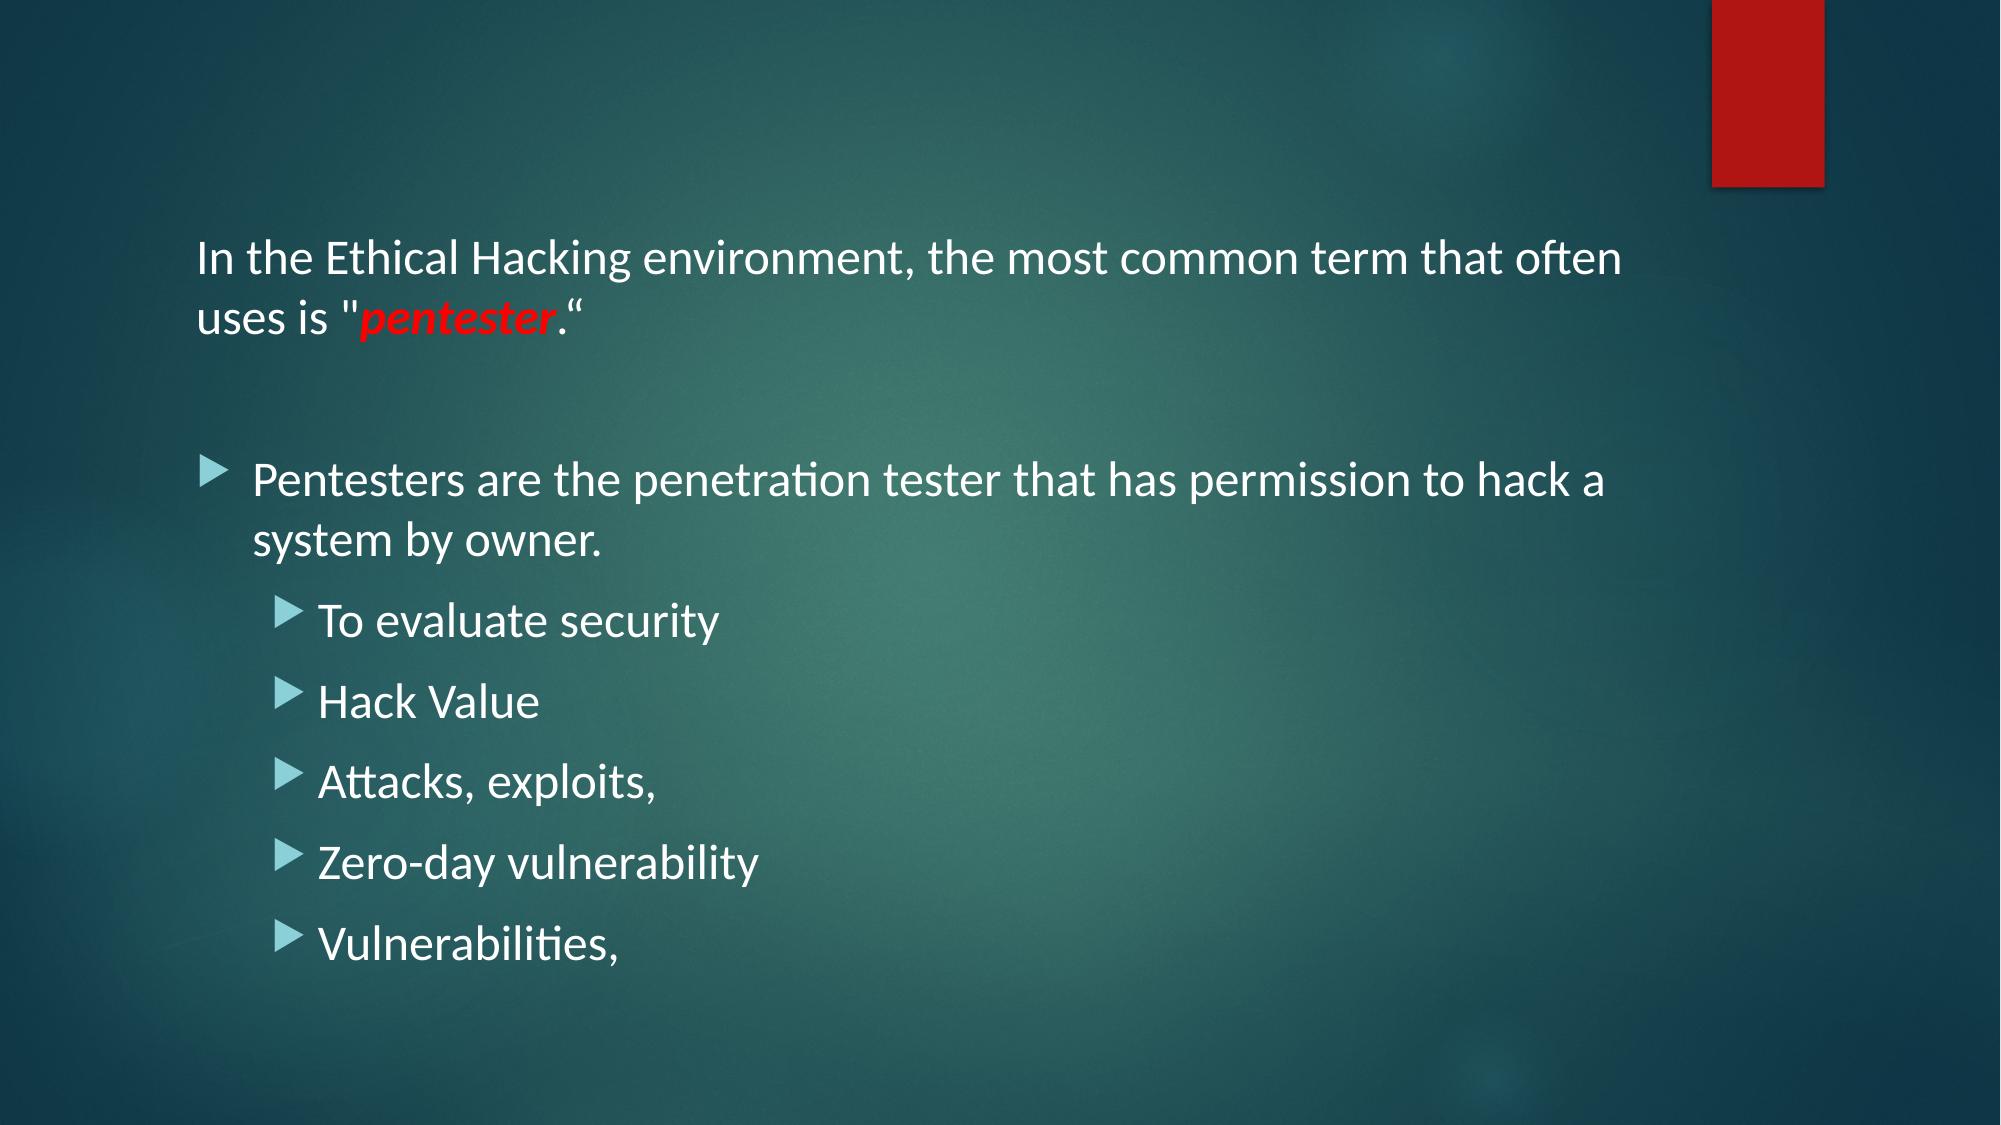

In the Ethical Hacking environment, the most common term that often uses is "pentester.“

Pentesters are the penetration tester that has permission to hack a system by owner.
To evaluate security
Hack Value
Attacks, exploits,
Zero-day vulnerability
Vulnerabilities,